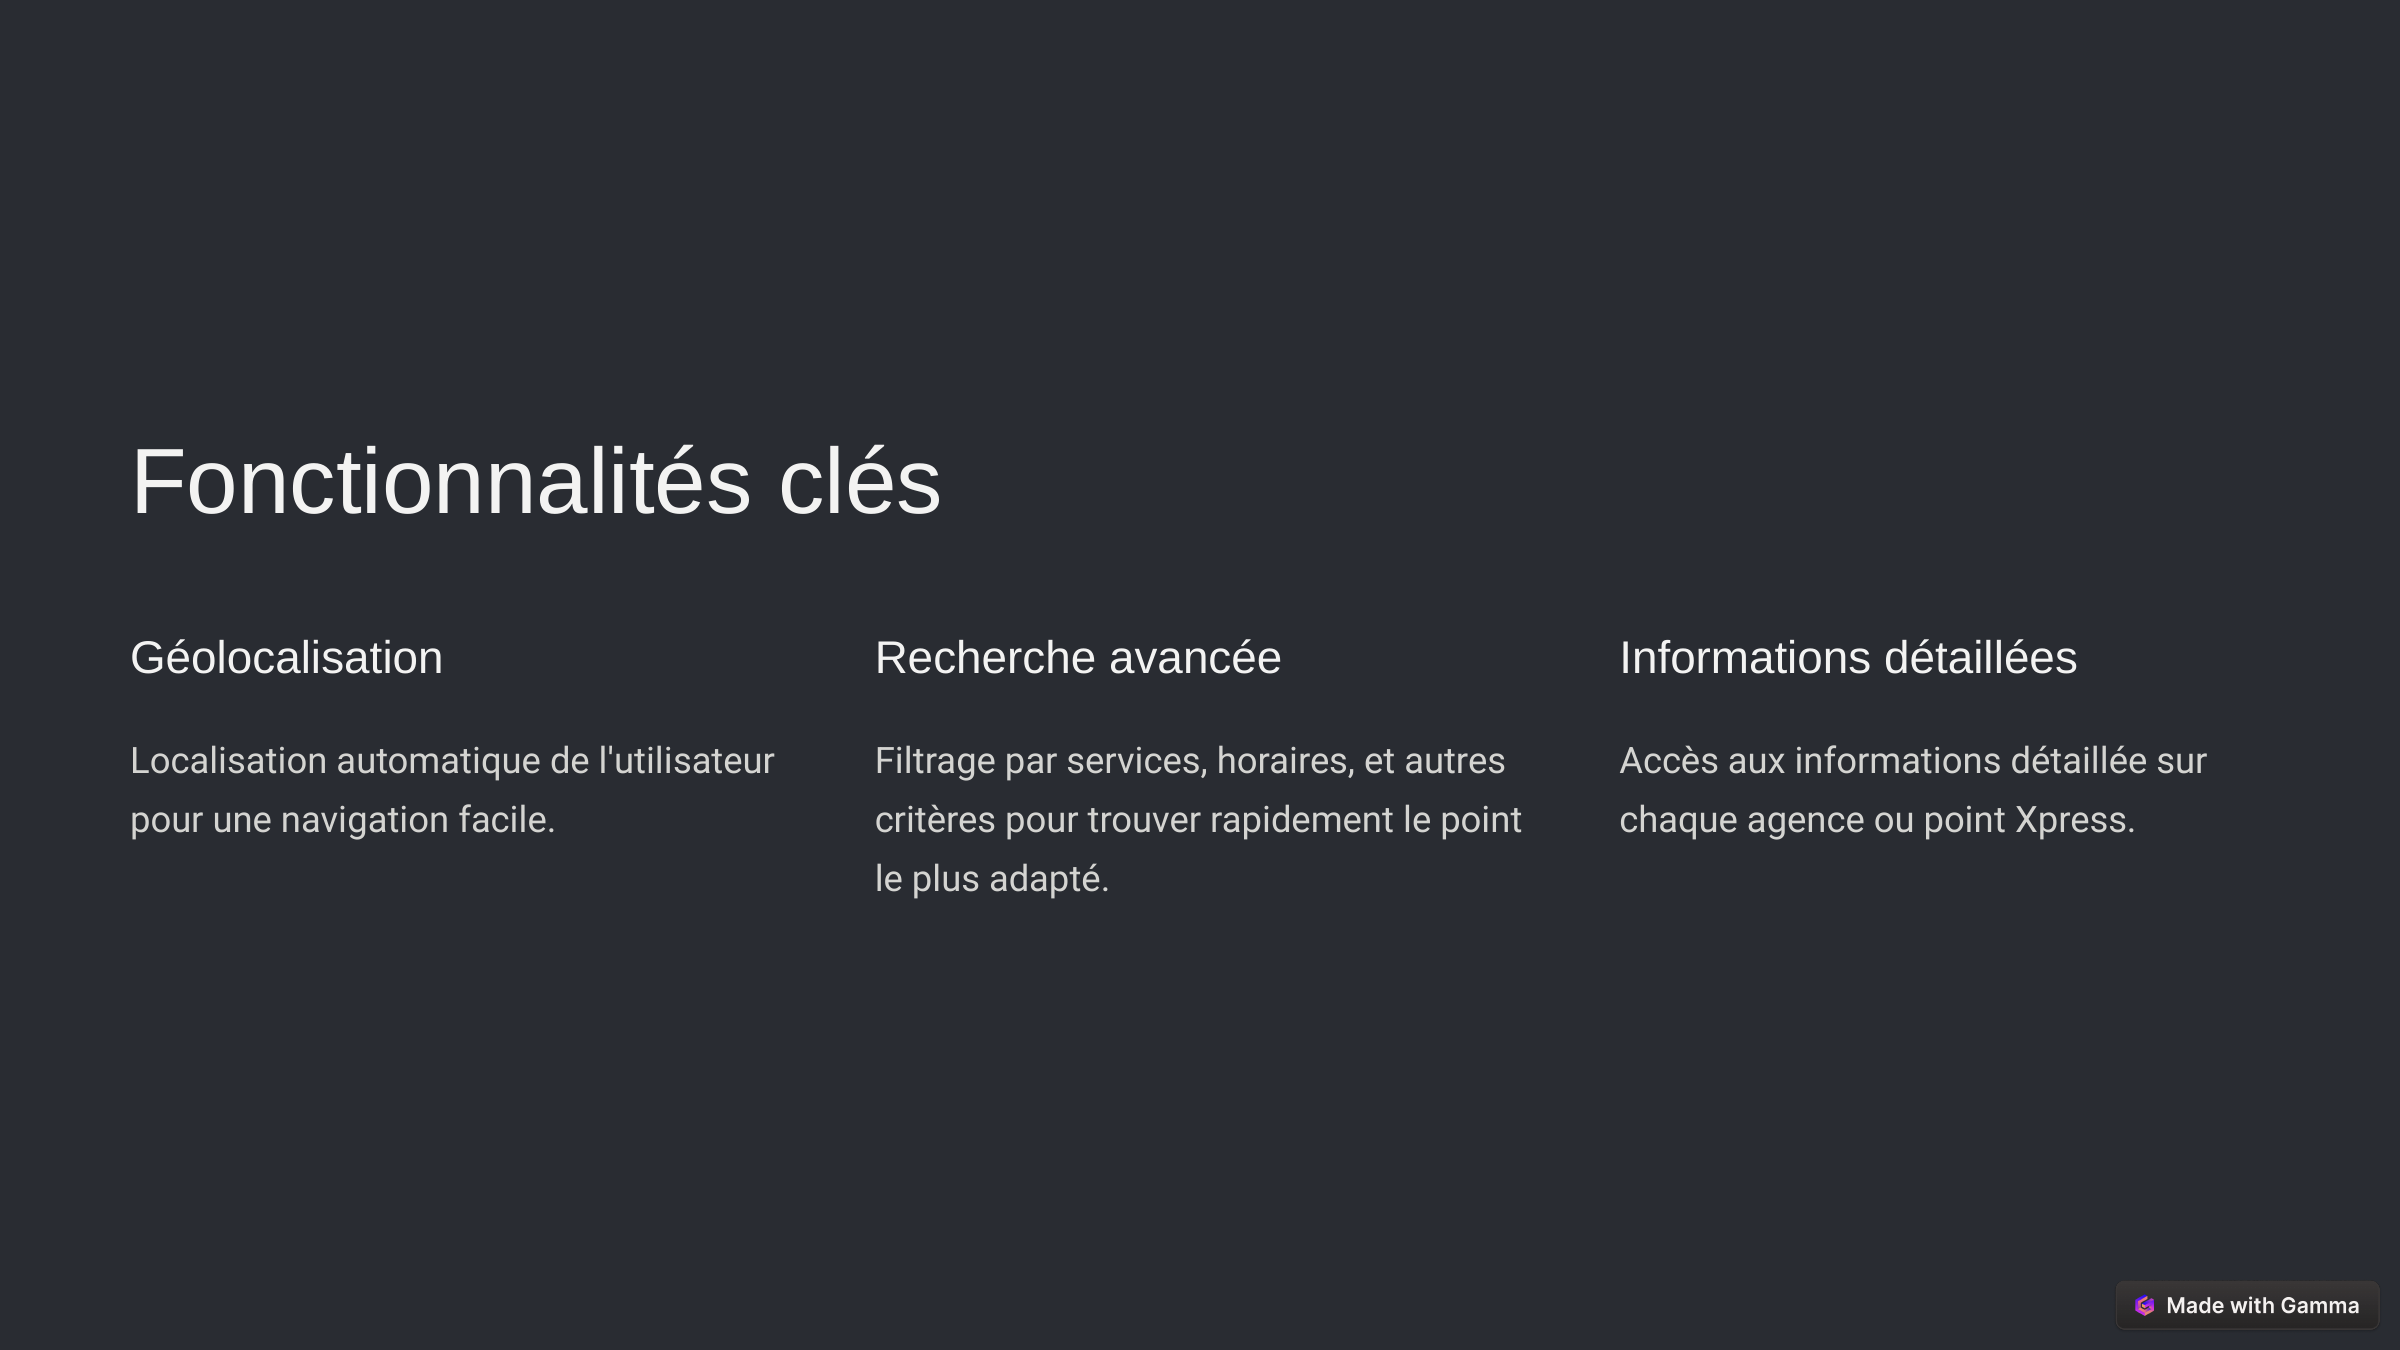

Fonctionnalités clés
Géolocalisation
Recherche avancée
Informations détaillées
Localisation automatique de l'utilisateur pour une navigation facile.
Filtrage par services, horaires, et autres critères pour trouver rapidement le point le plus adapté.
Accès aux informations détaillée sur chaque agence ou point Xpress.